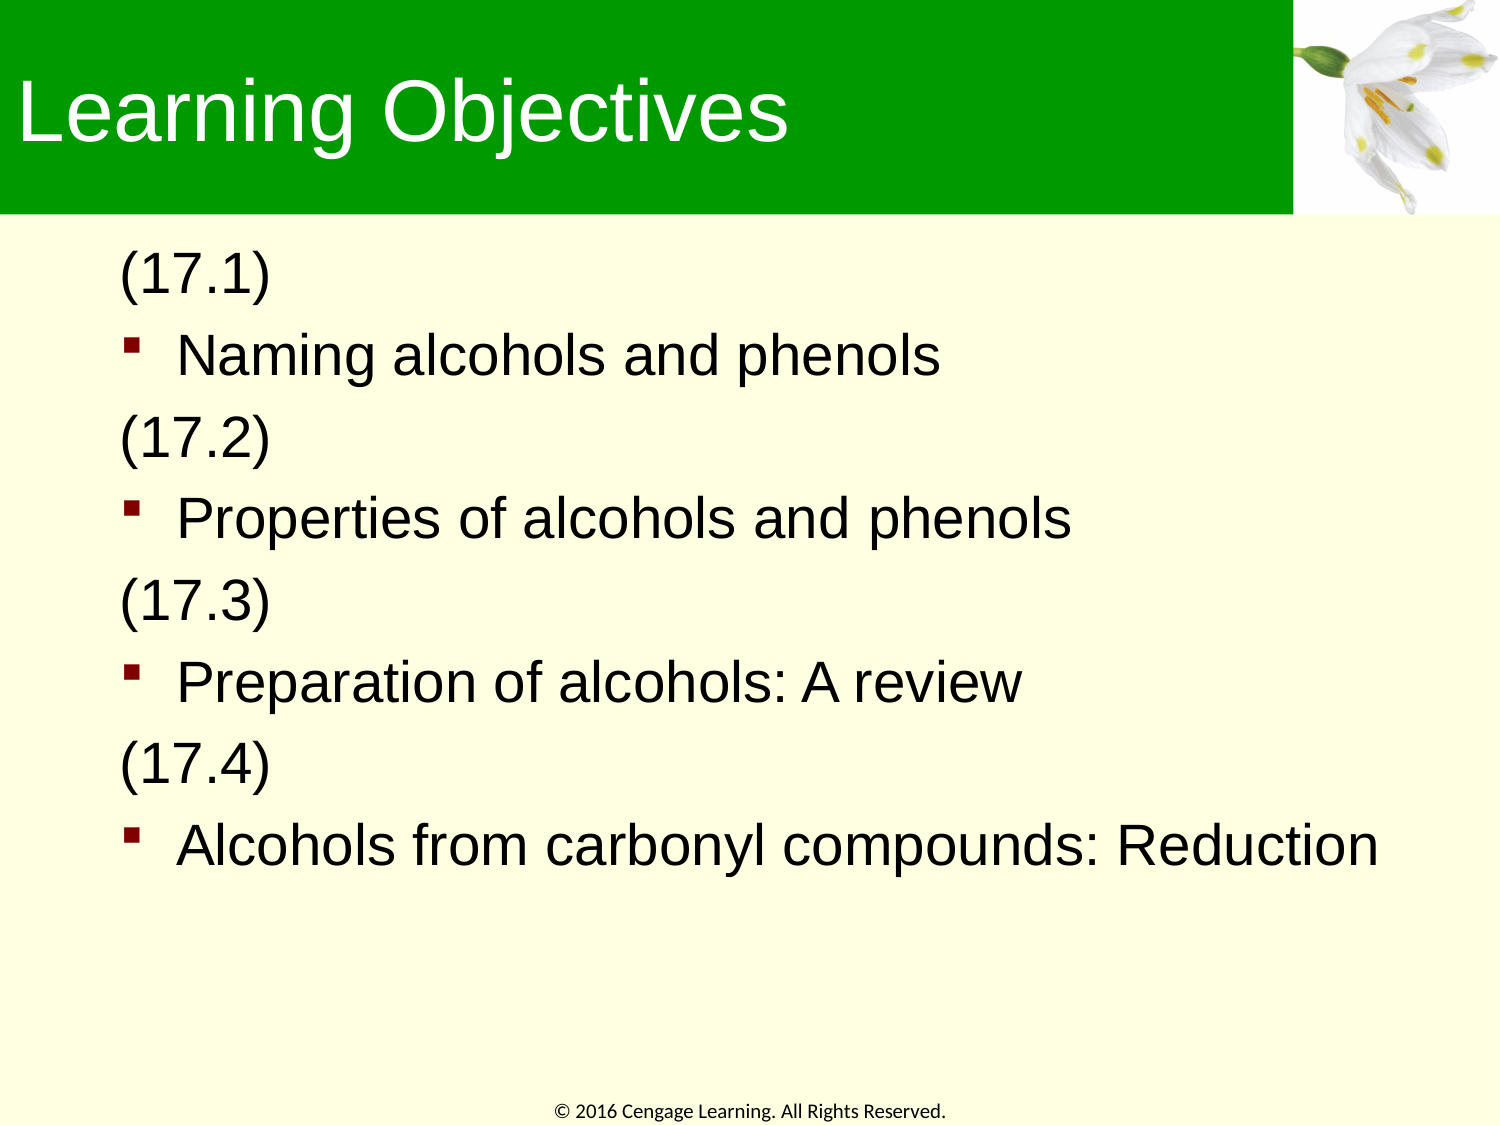

# Learning Objectives
(17.1)
Naming alcohols and phenols
(17.2)
Properties of alcohols and phenols
(17.3)
Preparation of alcohols: A review
(17.4)
Alcohols from carbonyl compounds: Reduction